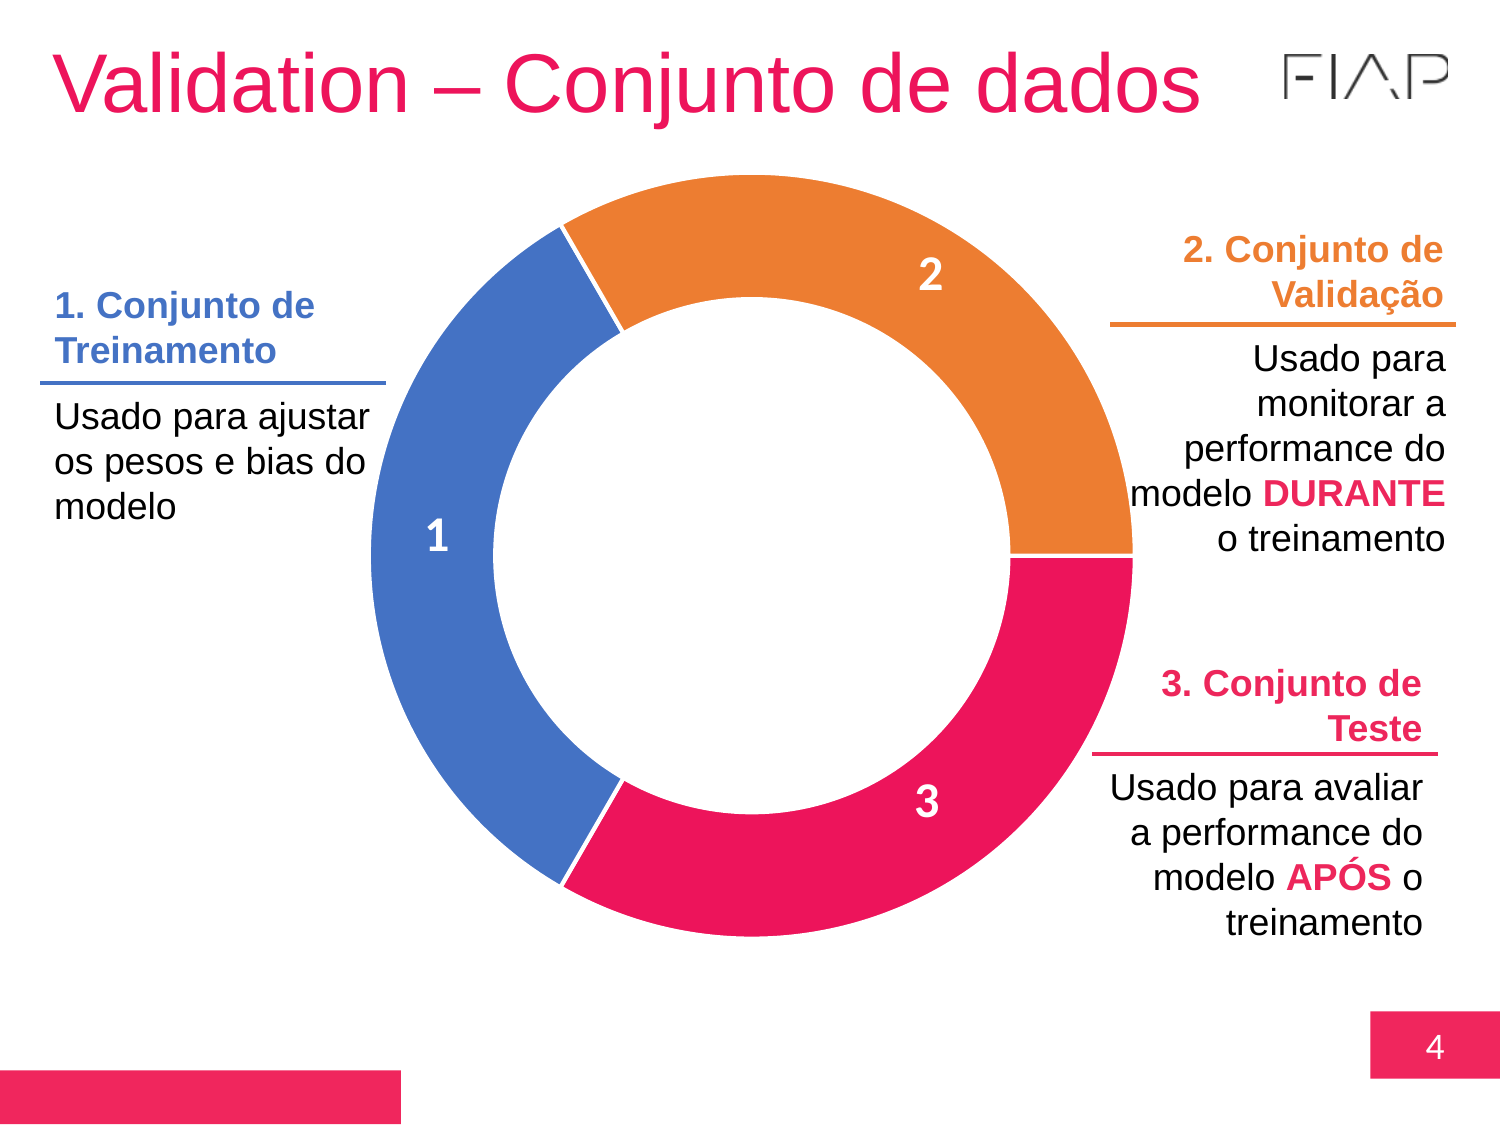

Validation – Conjunto de dados

Text
Text
Text
Text
Text
Text
Text
Text
Text
Text
Text
Text
Text
Text
Text
Text
Text
Text
Text
Text
Text
Text
Text
Text
Text
Text
Text
Text
Text
Text
Text
Text
Text
Text
Text
Text
Text
Text
Text
Text
Text
Text
Text
Text
Text
Text
2
1
3
2. Conjunto de Validação
Usado para monitorar a performance do modelo DURANTE o treinamento
1. Conjunto de Treinamento
Usado para ajustar os pesos e bias do modelo
3. Conjunto de Teste
Usado para avaliar a performance do modelo APÓS o treinamento